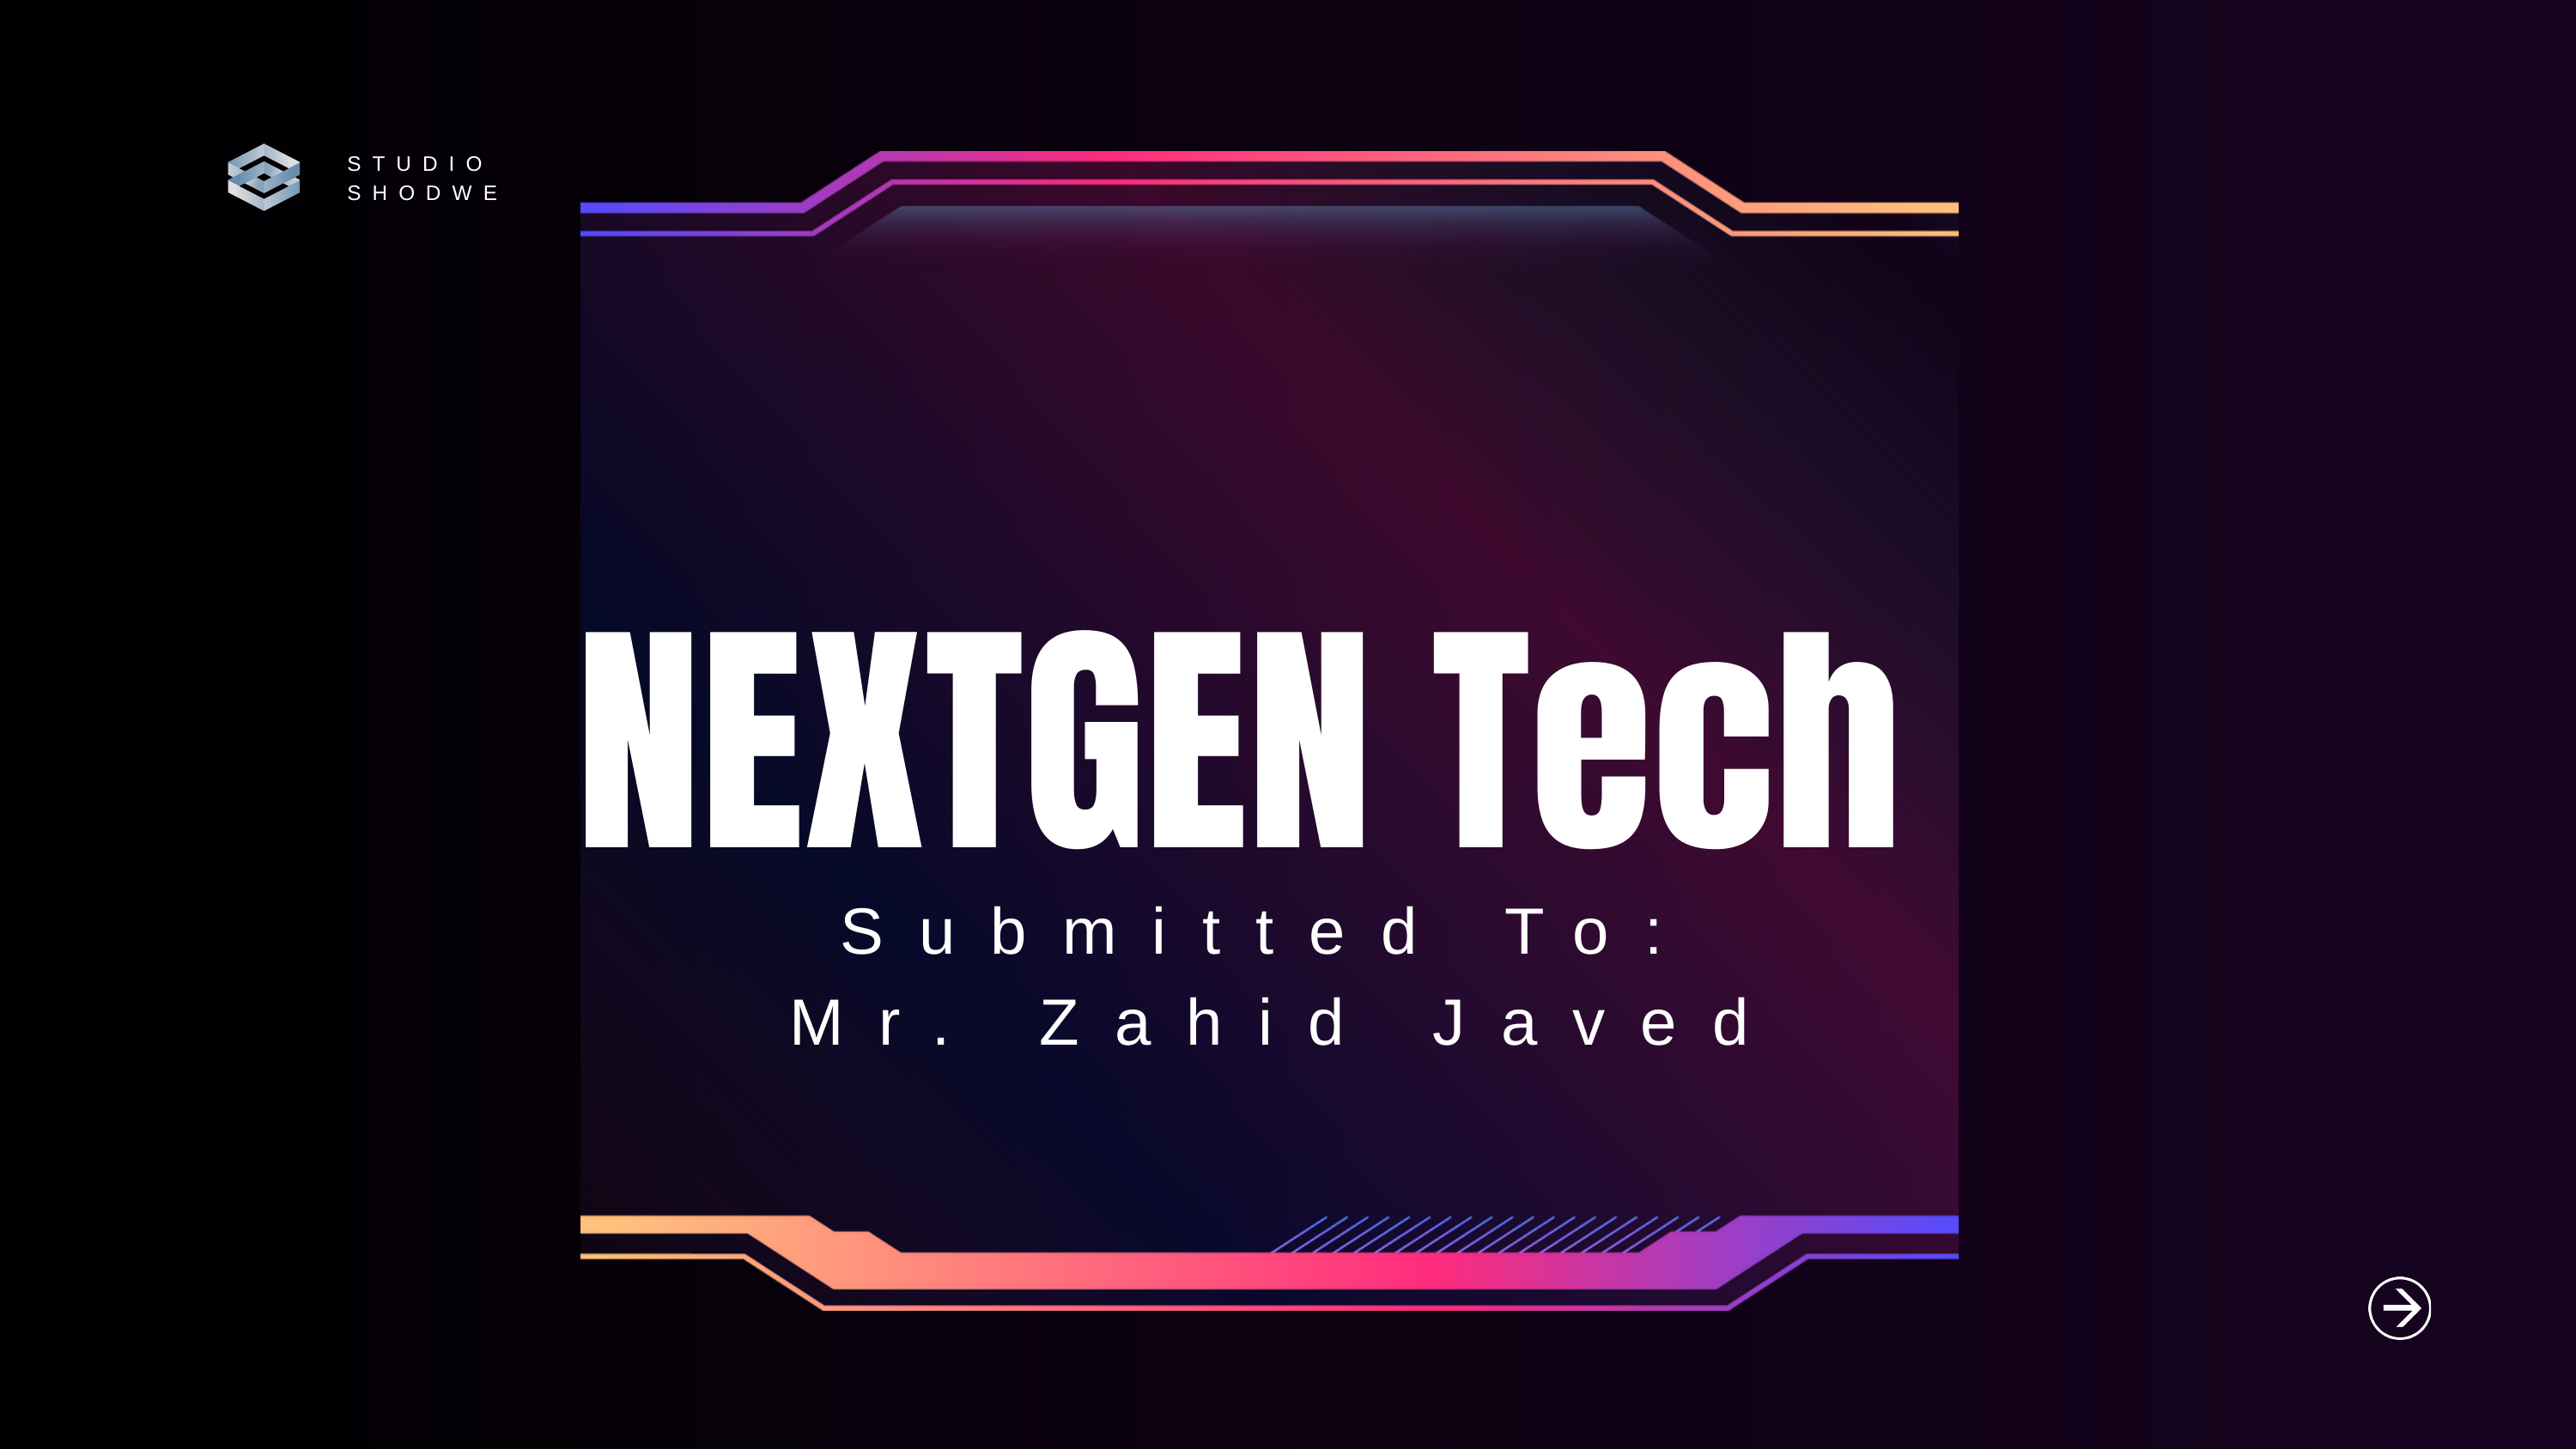

STUDIO SHODWE

NEXTGEN Tech
Submitted To: Mr. Zahid Javed